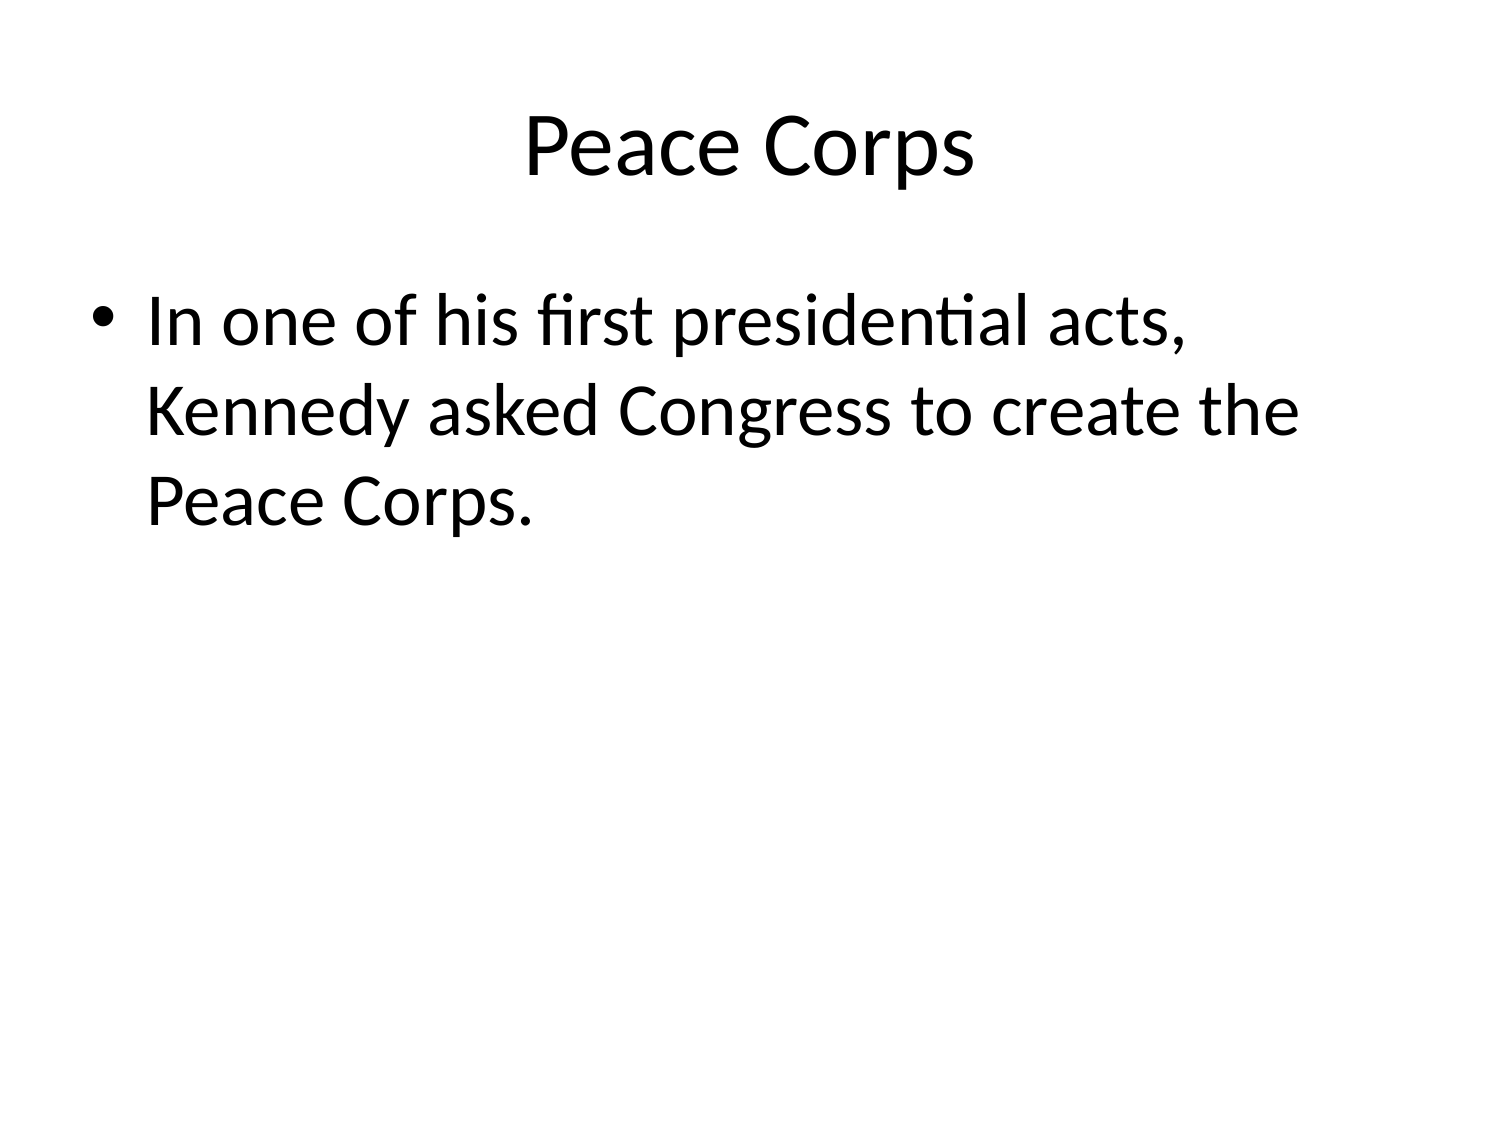

# Peace Corps
In one of his first presidential acts, Kennedy asked Congress to create the Peace Corps.